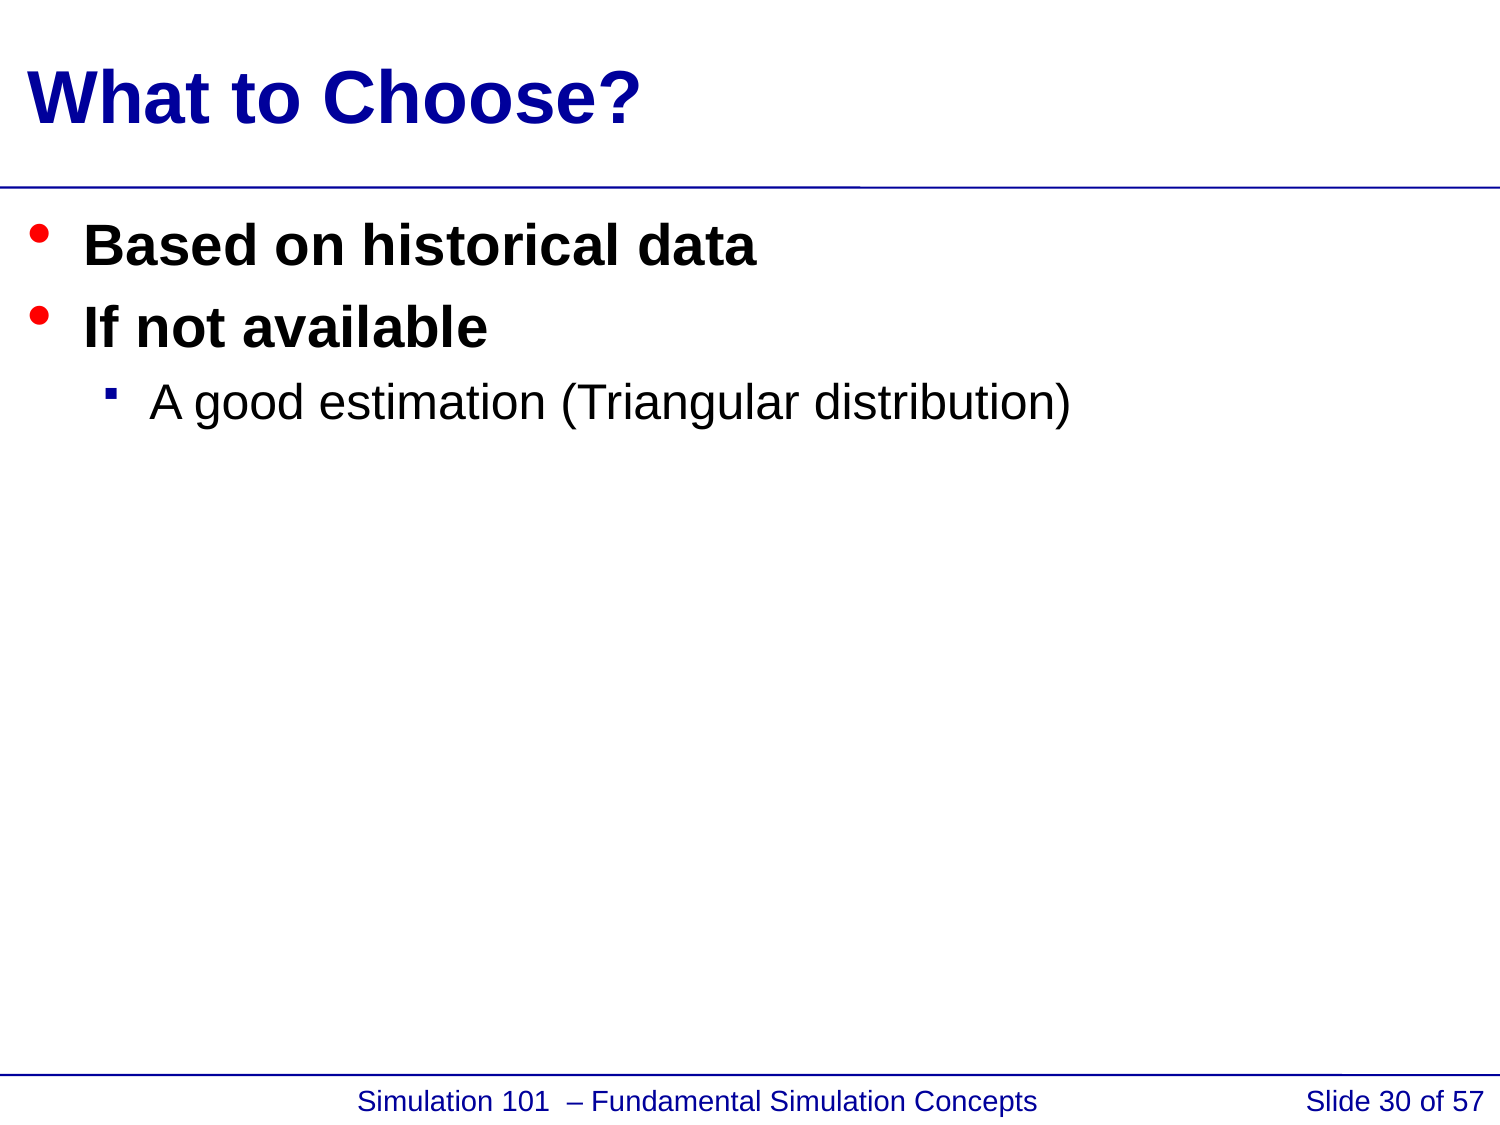

# What to Choose?
Based on historical data
If not available
A good estimation (Triangular distribution)

 Simulation 101  – Fundamental Simulation Concepts
Slide 30 of 57